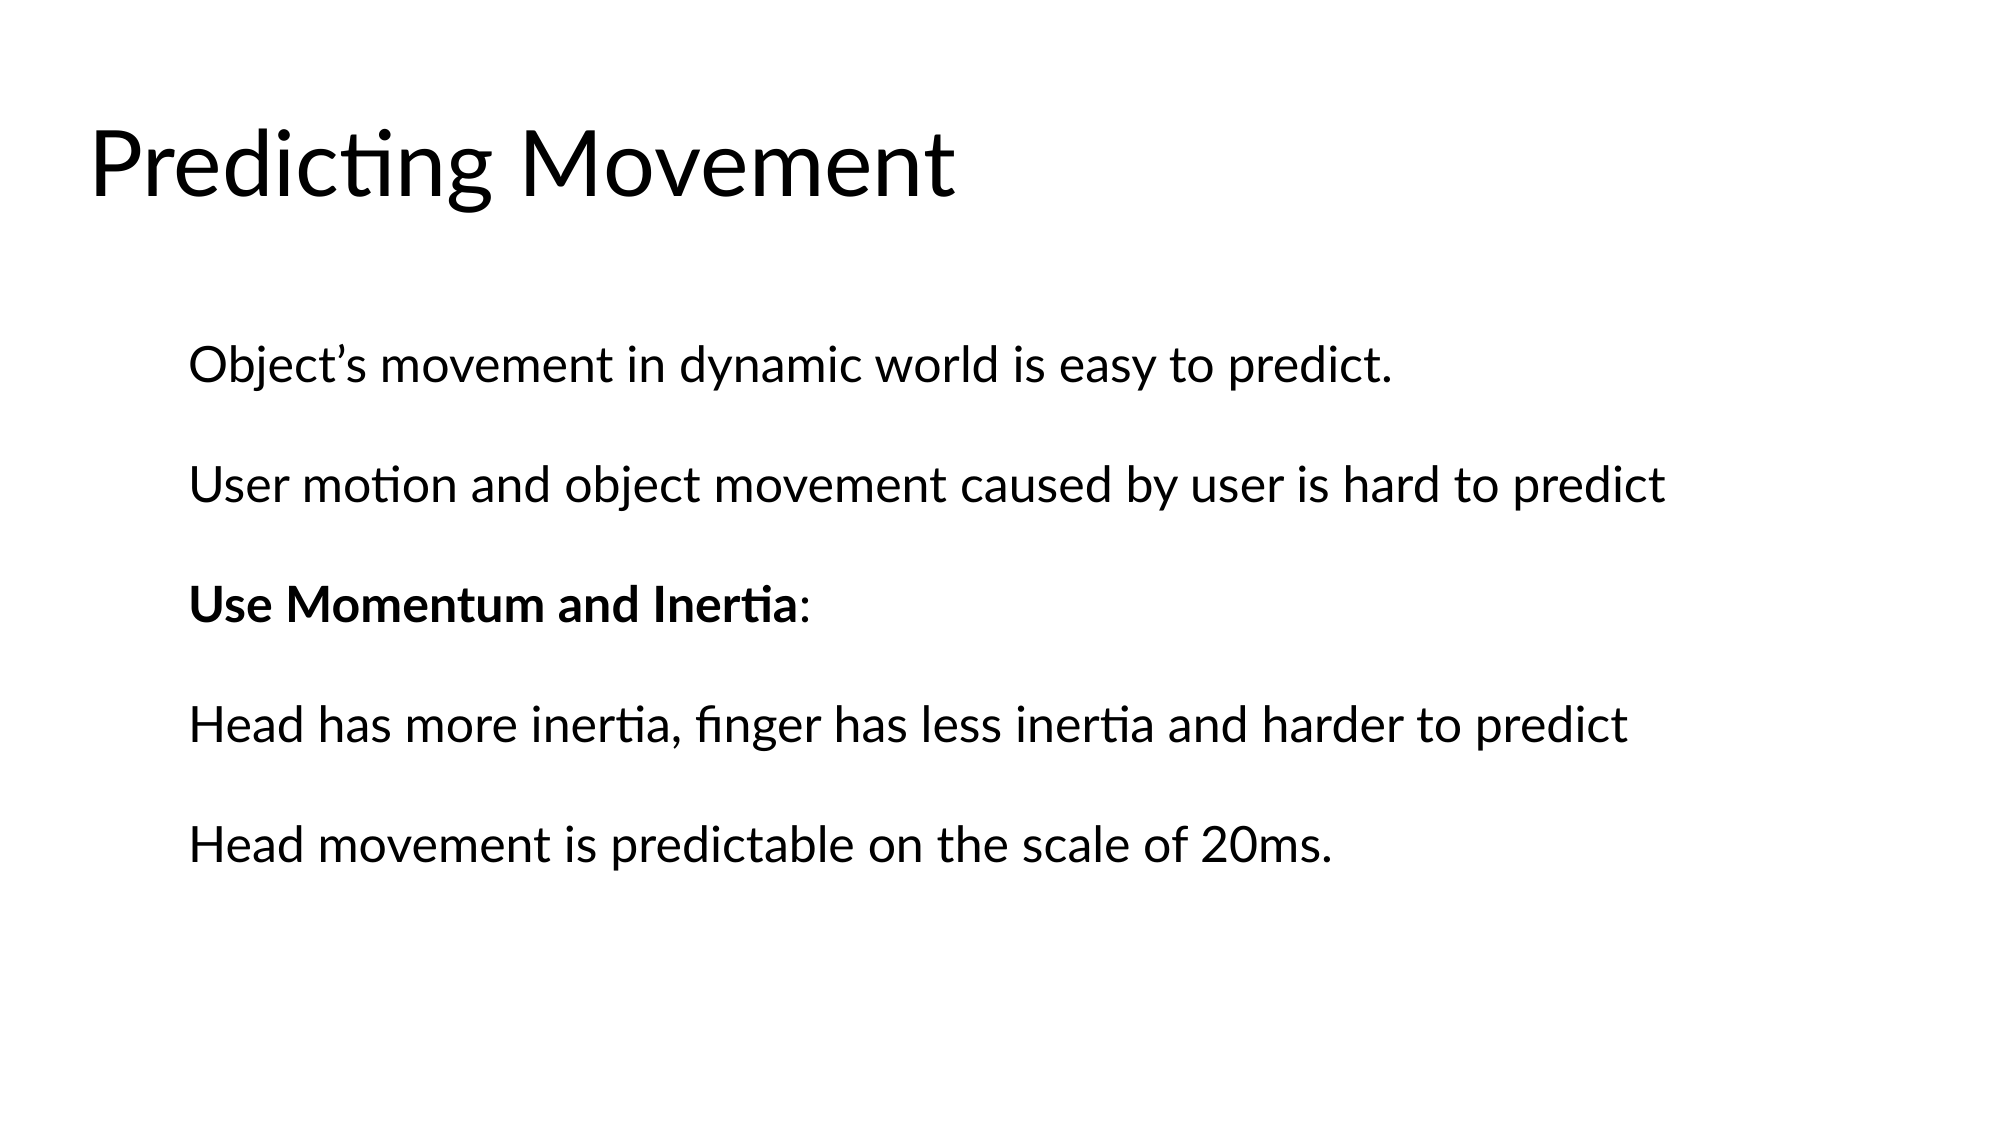

# Predicting Movement
Object’s movement in dynamic world is easy to predict.
User motion and object movement caused by user is hard to predict
Use Momentum and Inertia:
Head has more inertia, finger has less inertia and harder to predict
Head movement is predictable on the scale of 20ms.